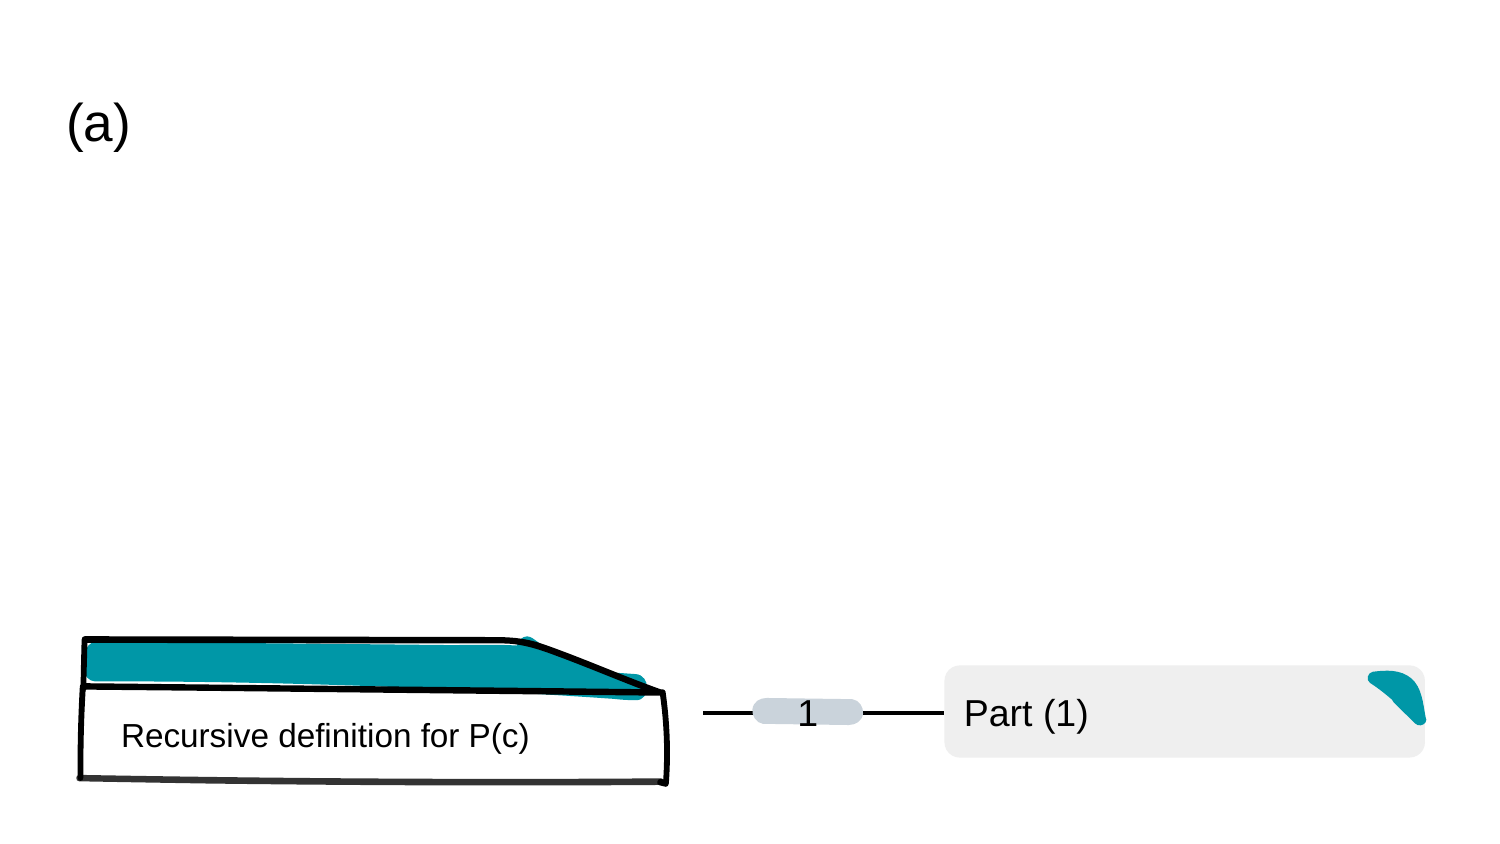

# (a)

Part (1)

1

Recursive definition for P(c)